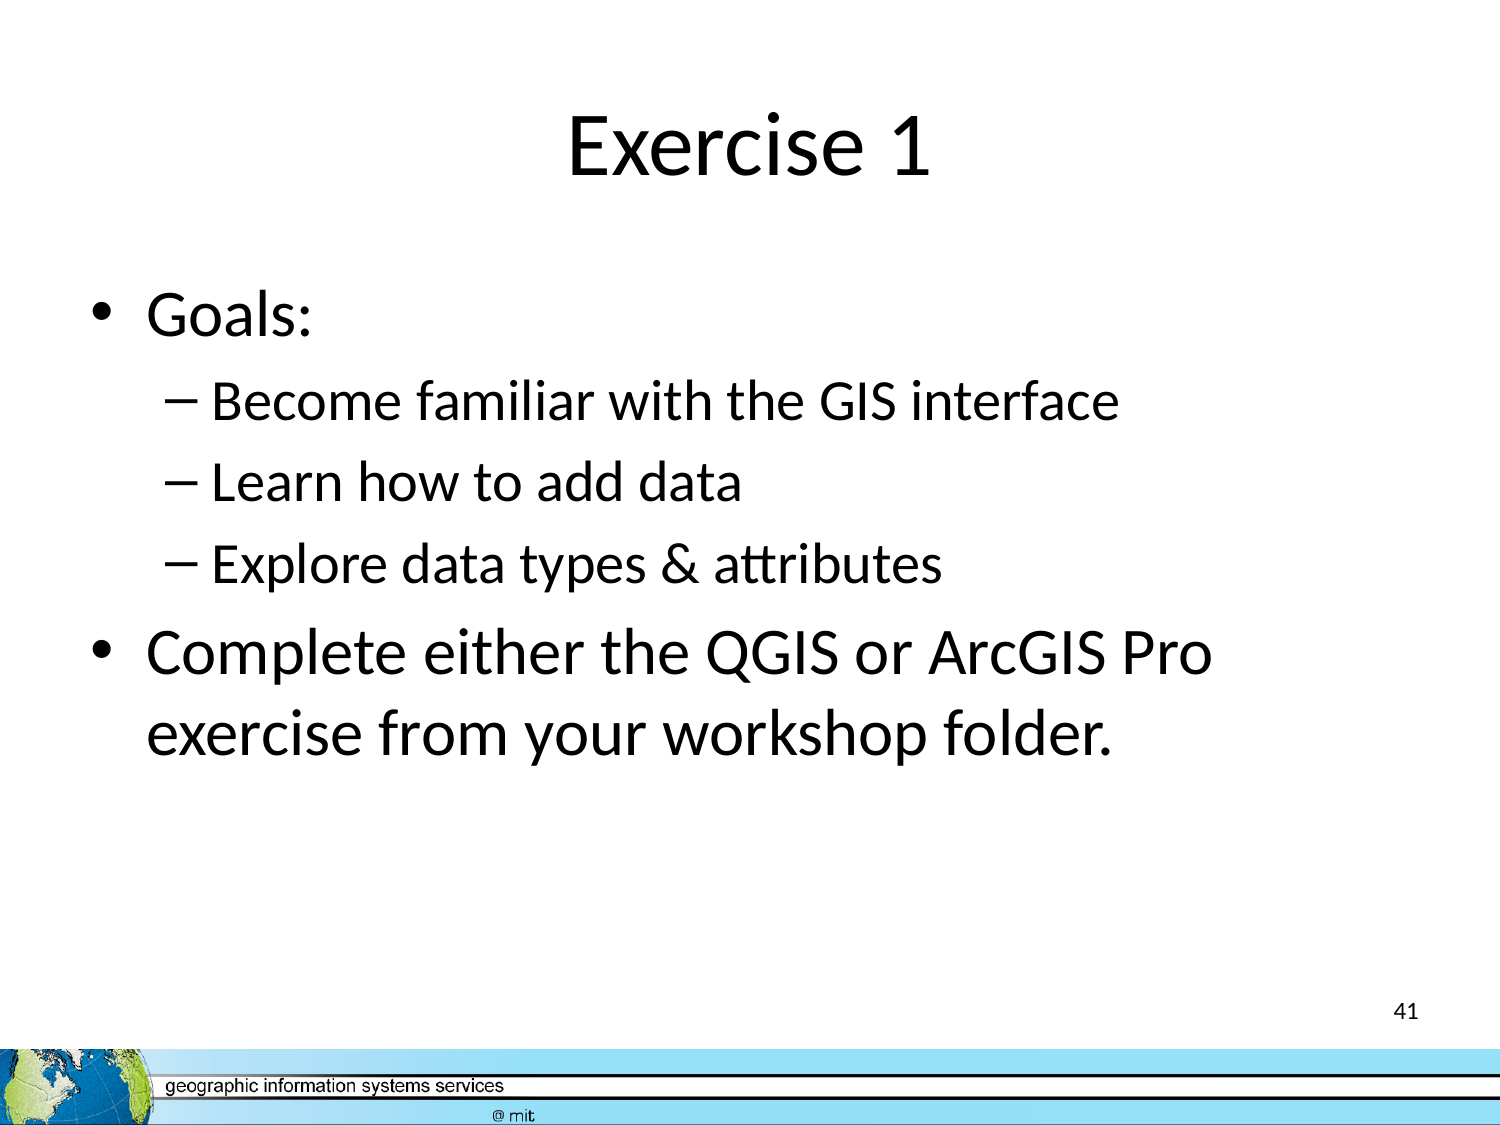

# Exercise 1
Goals:
Become familiar with the GIS interface
Learn how to add data
Explore data types & attributes
Complete either the QGIS or ArcGIS Pro exercise from your workshop folder.
41